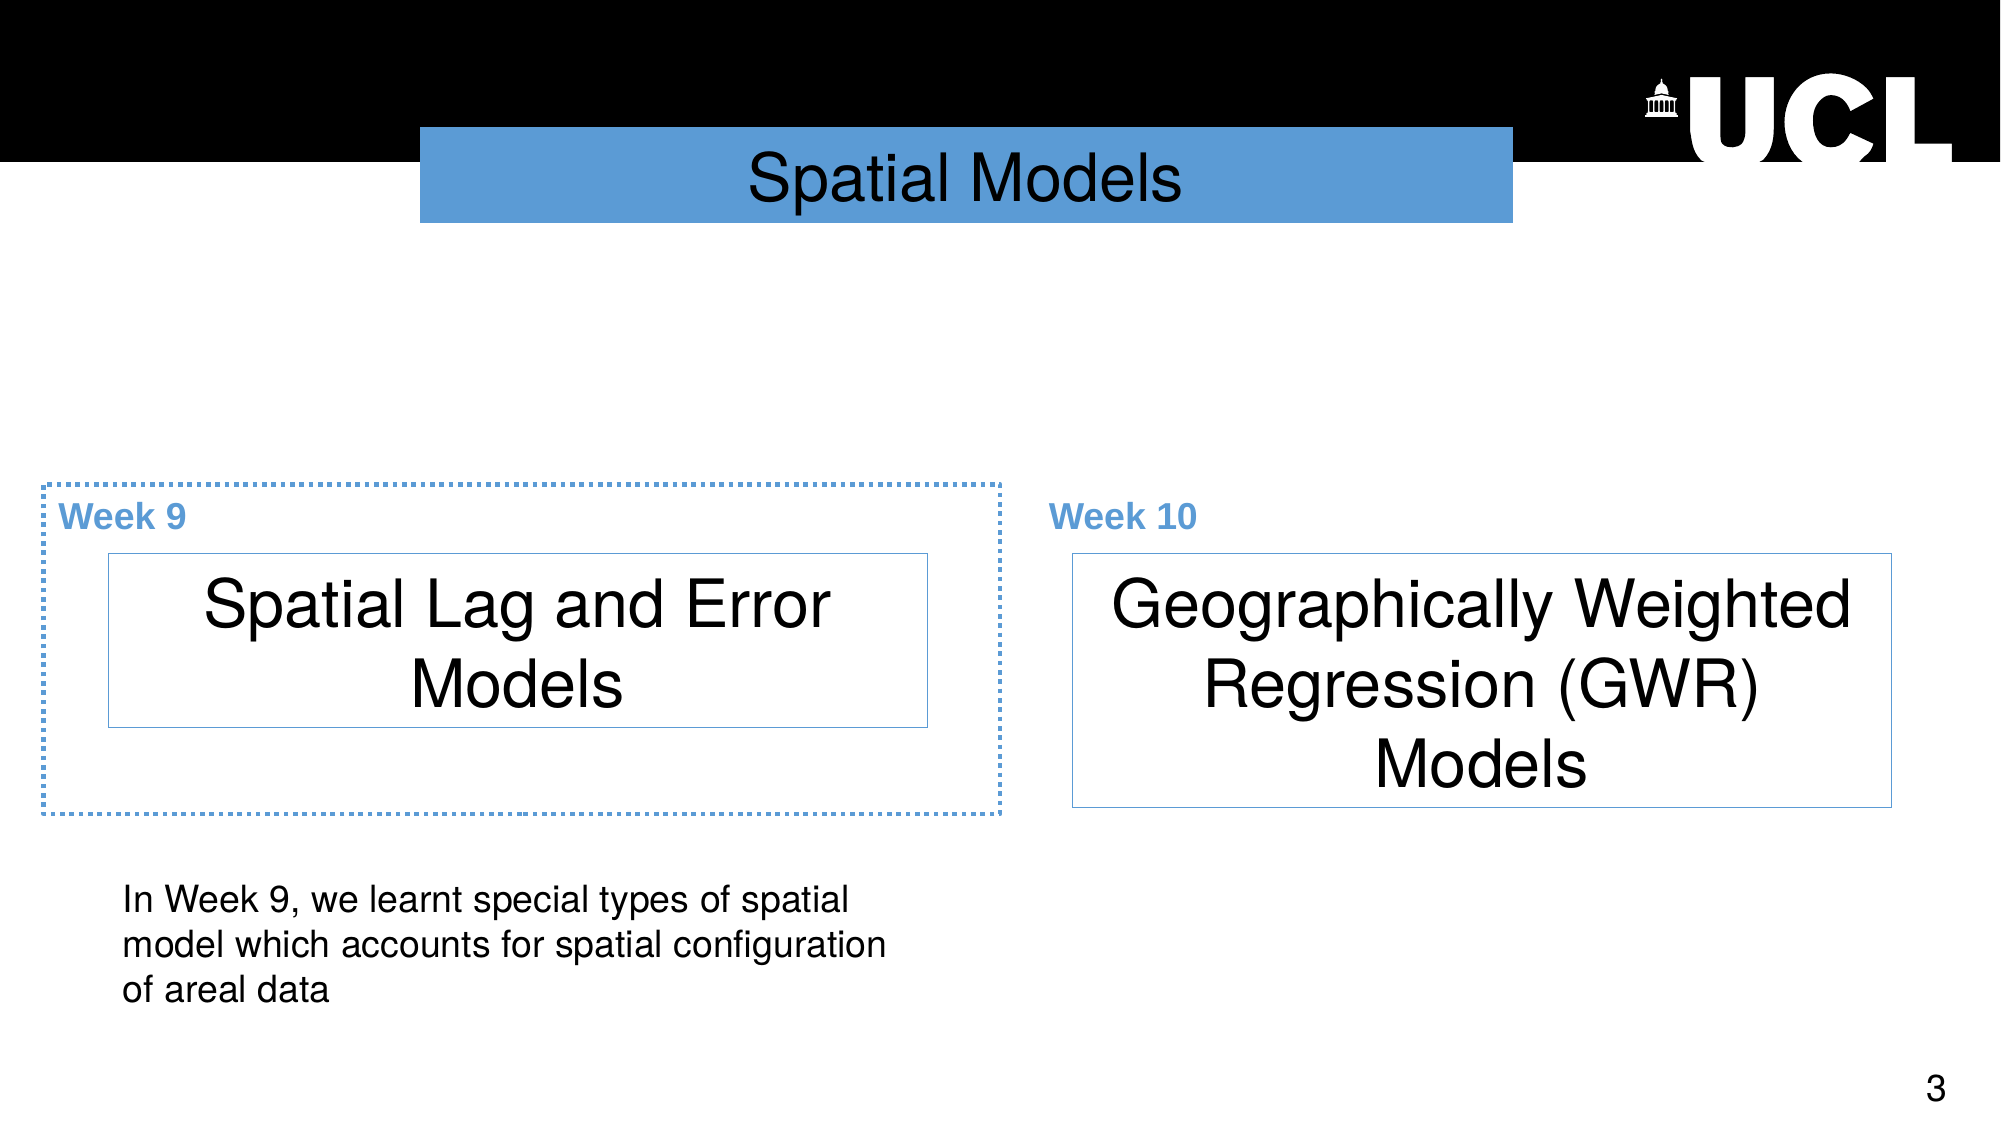

Recap
Spatial Models
Week 9

Week 10

Spatial Lag and Error Models
Geographically Weighted Regression (GWR) Models
In Week 9, we learnt special types of spatial model which accounts for spatial configuration of areal data
3